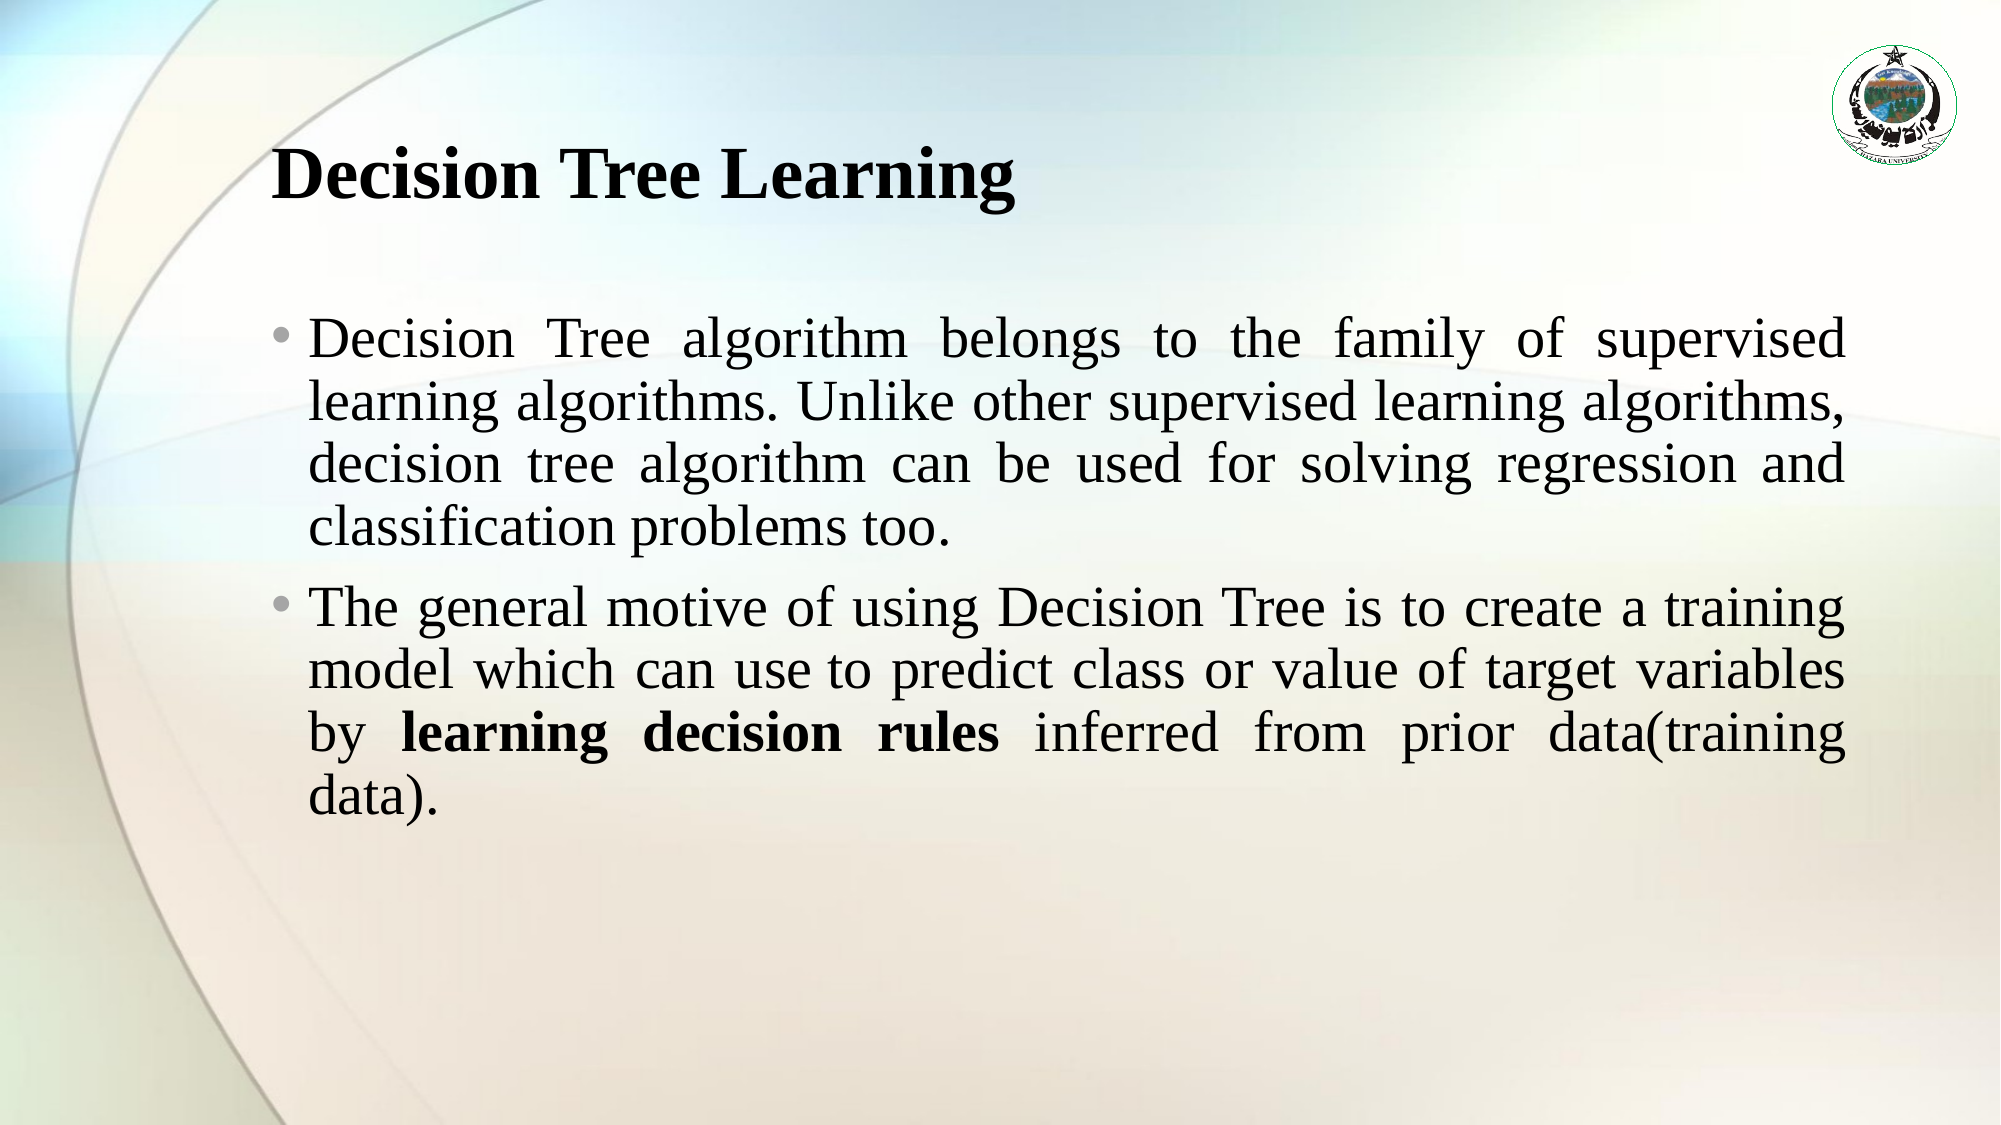

# Decision Tree Learning
Decision Tree algorithm belongs to the family of supervised learning algorithms. Unlike other supervised learning algorithms, decision tree algorithm can be used for solving regression and classification problems too.
The general motive of using Decision Tree is to create a training model which can use to predict class or value of target variables by learning decision rules inferred from prior data(training data).